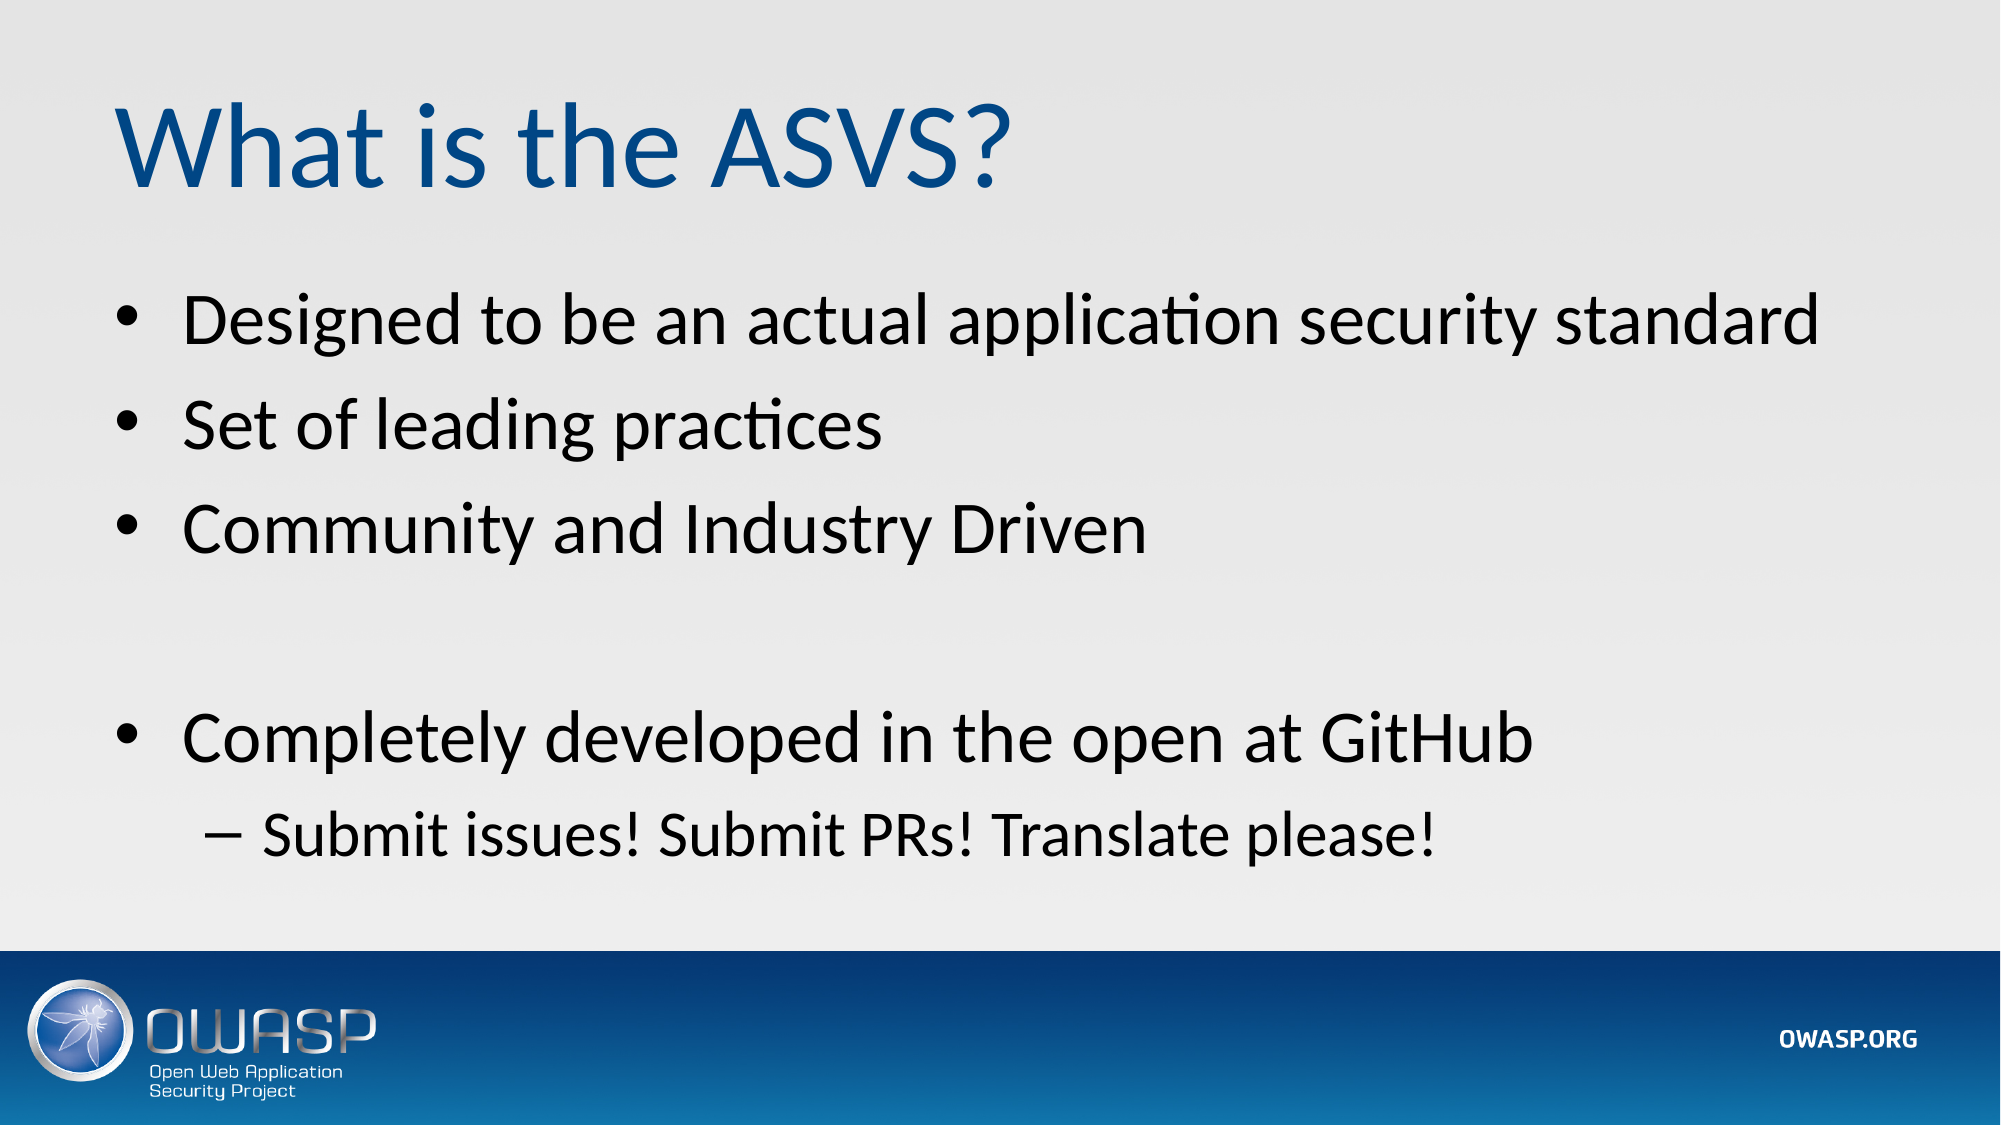

# What is the ASVS?
Designed to be an actual application security standard
Set of leading practices
Community and Industry Driven

Completely developed in the open at GitHub
Submit issues! Submit PRs! Translate please!